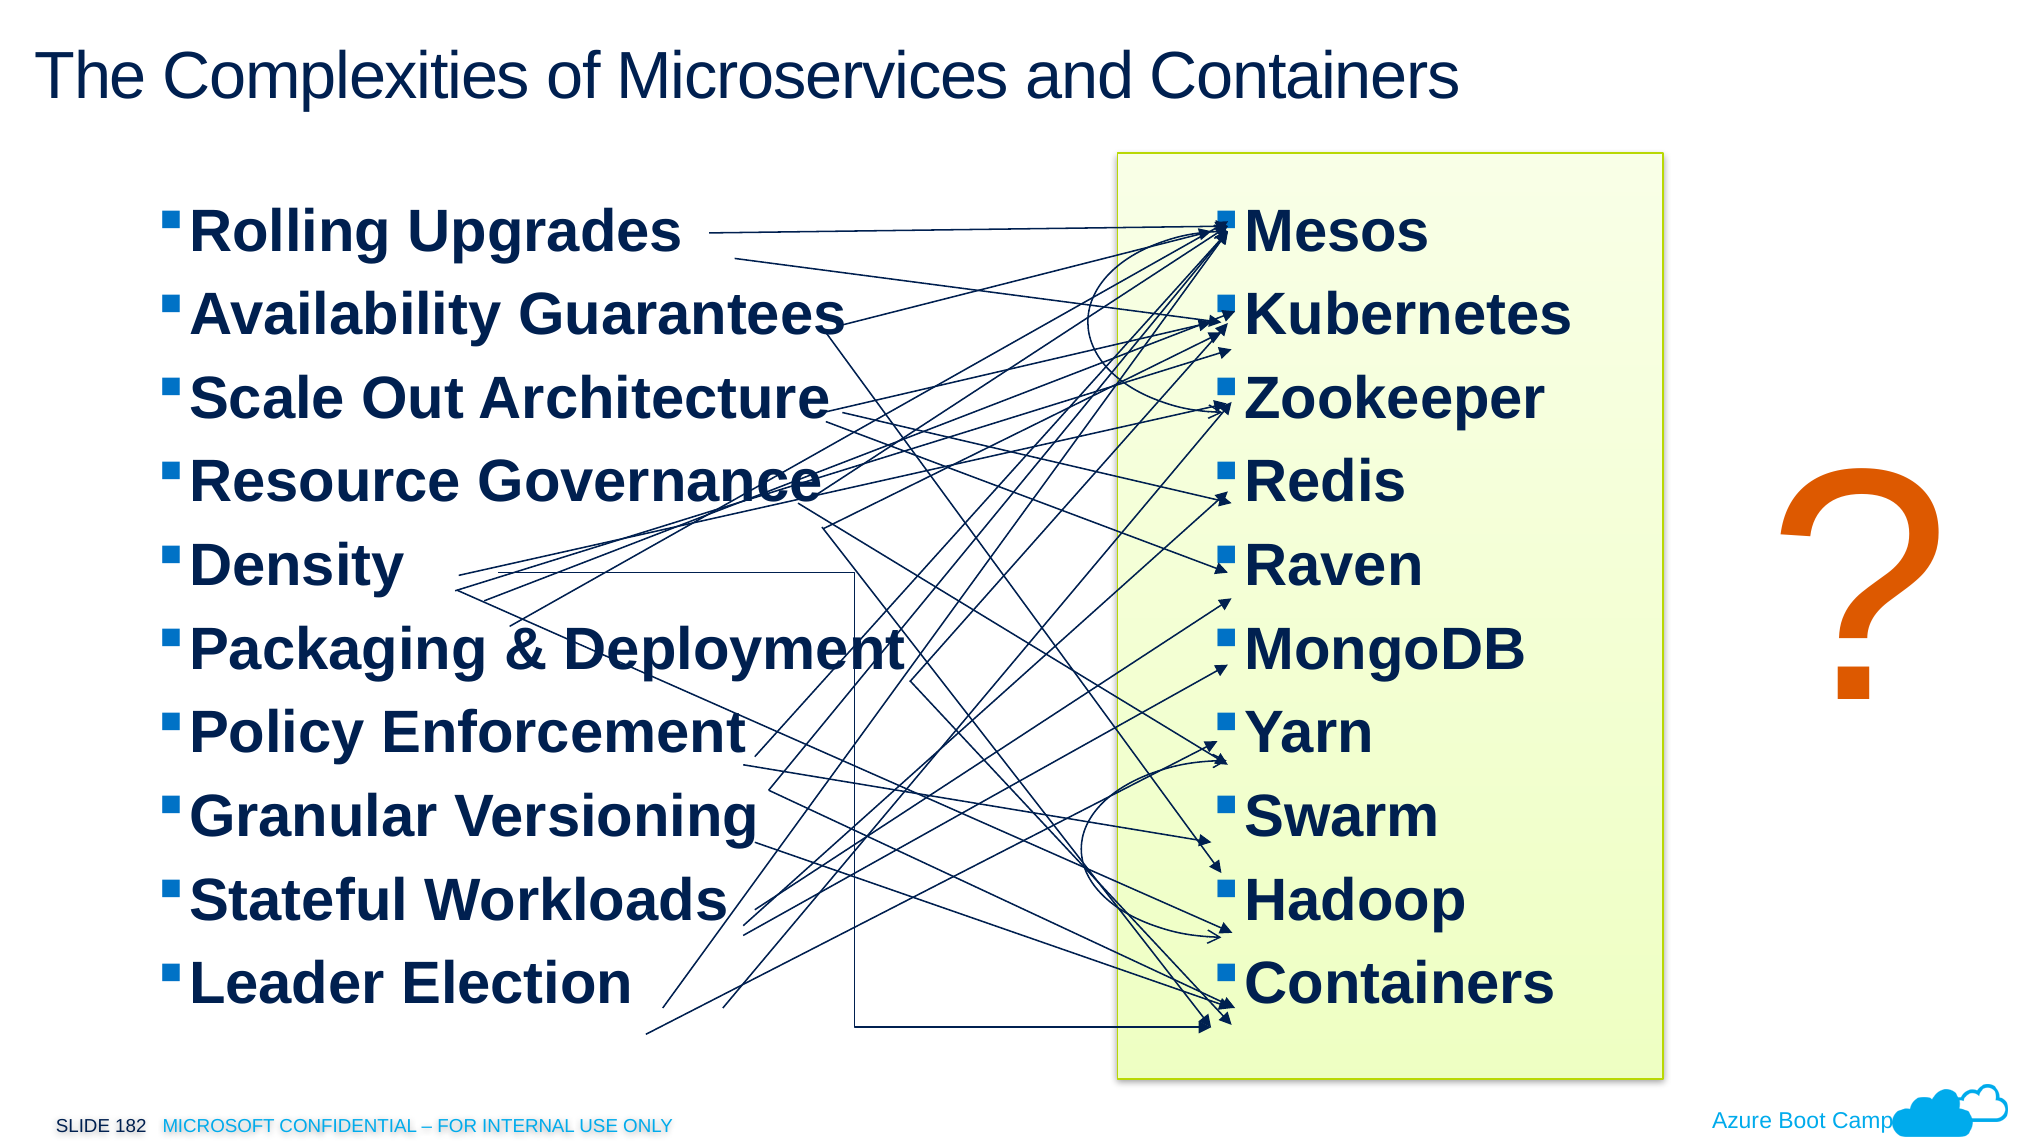

The Complexities of Microservices and Containers

Rolling Upgrades
Availability Guarantees
Scale Out Architecture
Resource Governance
Density
Packaging & Deployment
Policy Enforcement
Granular Versioning
Stateful Workloads
Leader Election
Mesos
Kubernetes
Zookeeper
Redis
Raven
MongoDB
Yarn
Swarm
Hadoop
Containers

?